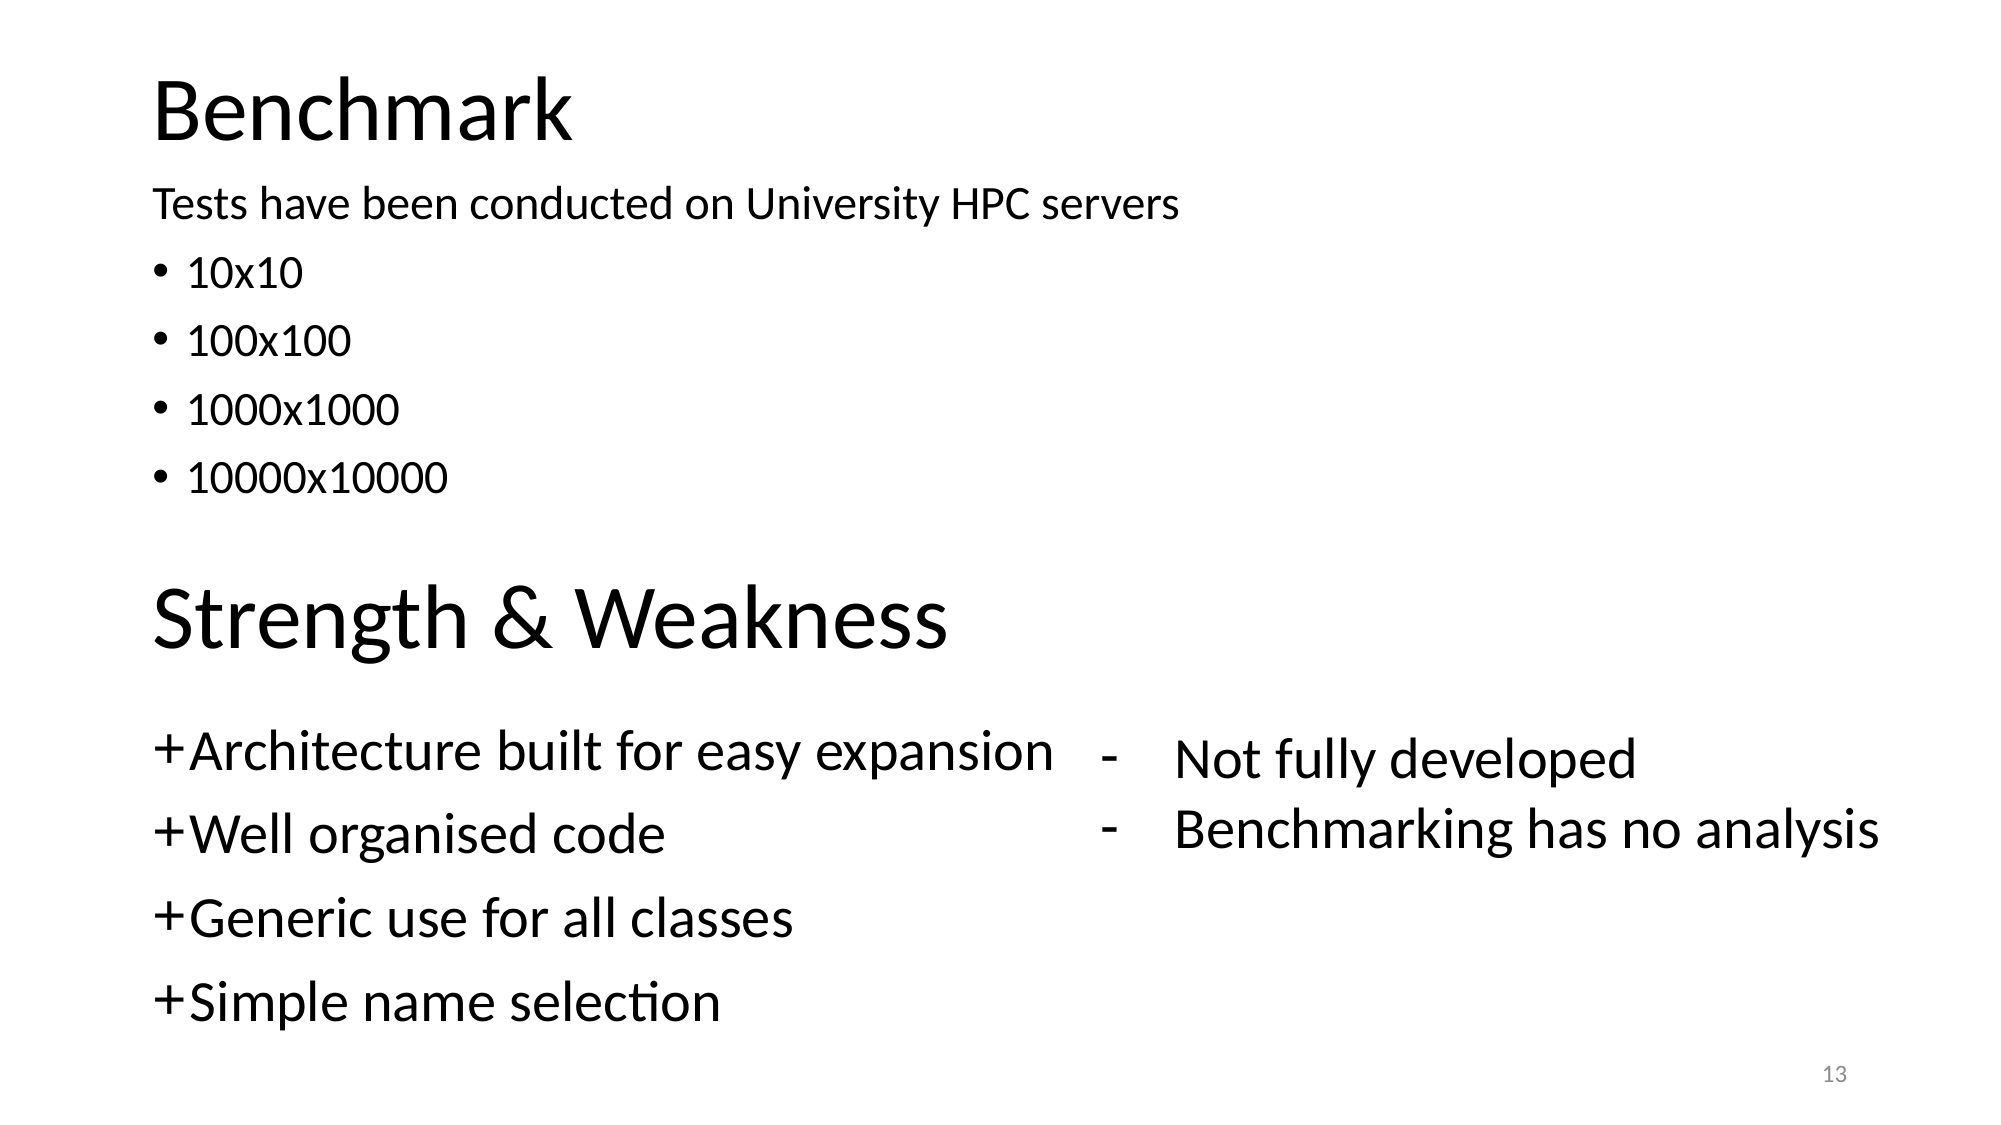

# Benchmark
Tests have been conducted on University HPC servers
10x10
100x100
1000x1000
10000x10000

Strength & Weakness
Architecture built for easy expansion
Well organised code
Generic use for all classes
Simple name selection

Not fully developed
Benchmarking has no analysis

13